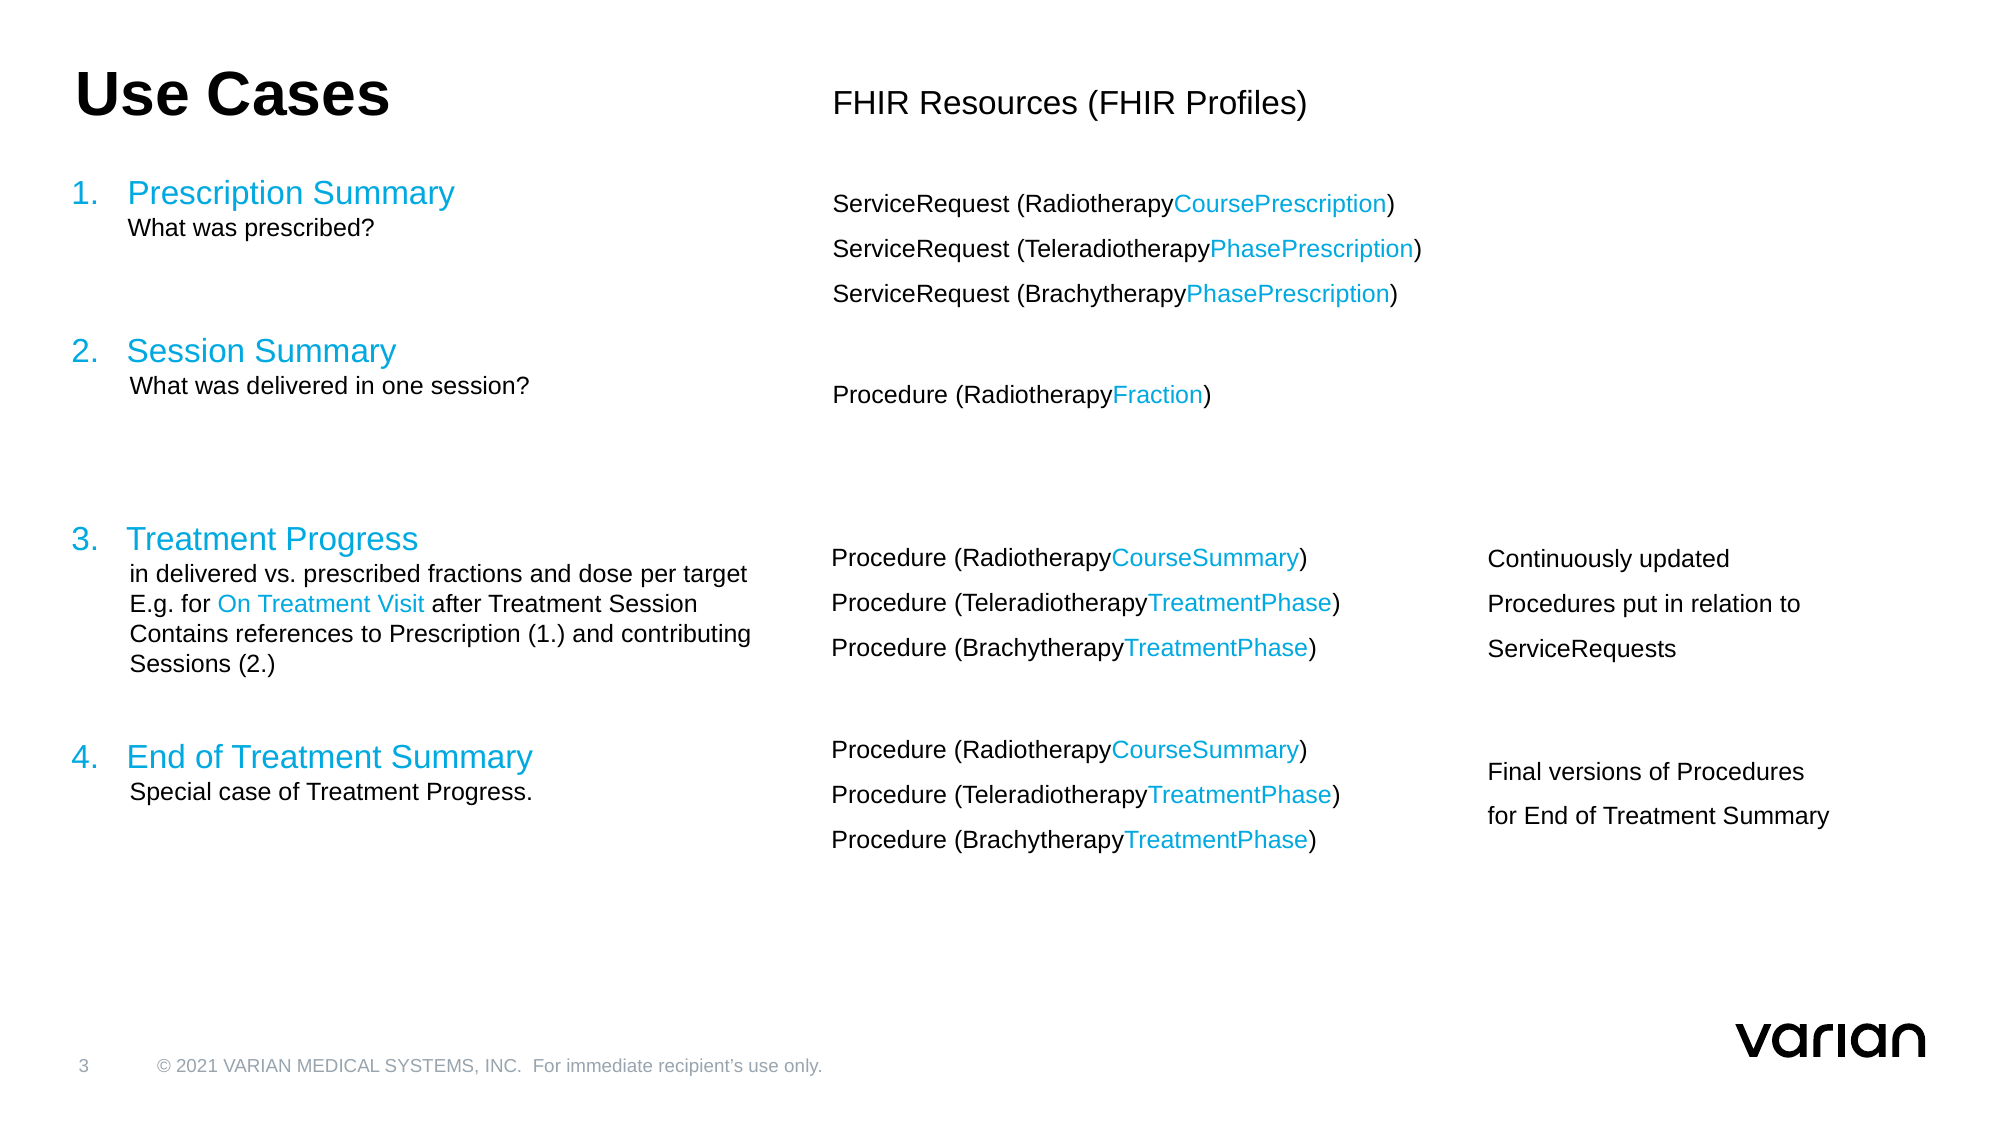

FHIR Resources (FHIR Profiles)

# Use Cases
Prescription Summary
What was prescribed?
2.   Session Summary
What was delivered in one session?
3.   Treatment Progress
in delivered vs. prescribed fractions and dose per target
E.g. for On Treatment Visit after Treatment Session
Contains references to Prescription (1.) and contributing Sessions (2.)
4.   End of Treatment Summary
Special case of Treatment Progress.
ServiceRequest (RadiotherapyCoursePrescription)
ServiceRequest (TeleradiotherapyPhasePrescription)
ServiceRequest (BrachytherapyPhasePrescription)

Procedure (RadiotherapyFraction)
Procedure (RadiotherapyCourseSummary)
Procedure (TeleradiotherapyTreatmentPhase)
Procedure (BrachytherapyTreatmentPhase)
Continuously updated Procedures put in relation to ServiceRequests
Procedure (RadiotherapyCourseSummary)
Procedure (TeleradiotherapyTreatmentPhase)
Procedure (BrachytherapyTreatmentPhase)

Final versions of Procedures for End of Treatment Summary
3